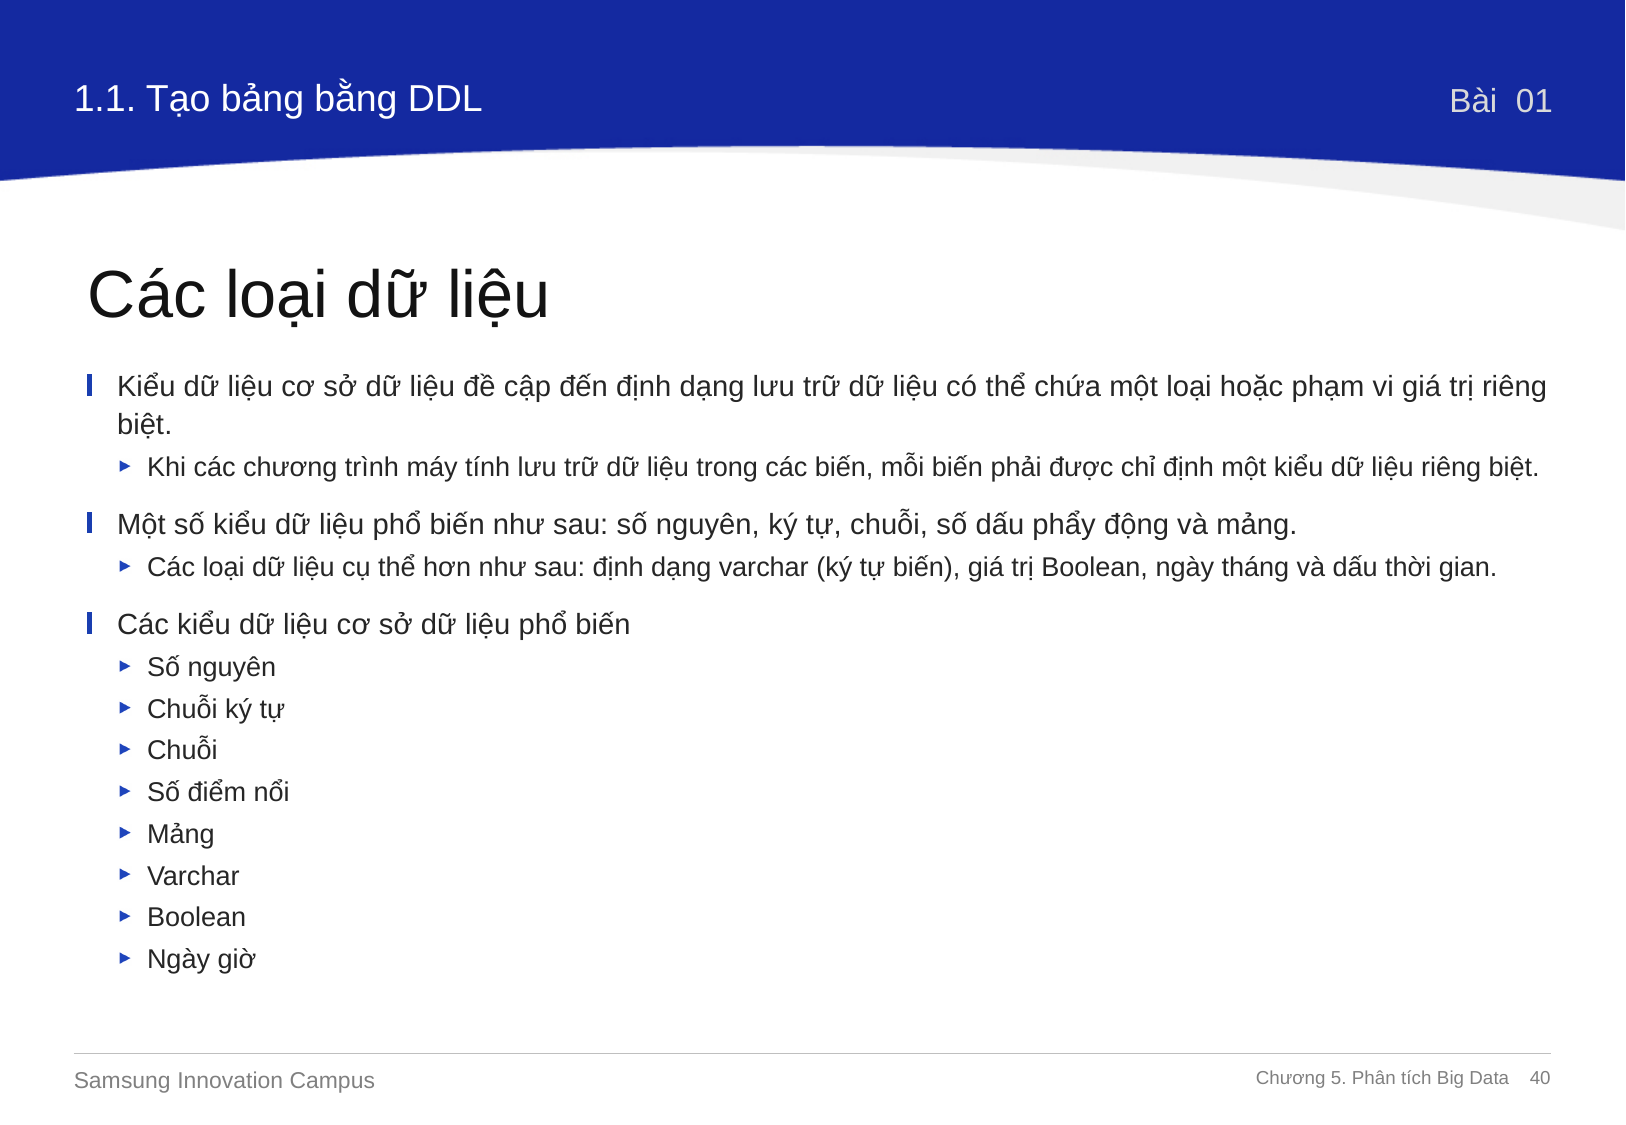

1.1. Tạo bảng bằng DDL
Bài  01
Các loại dữ liệu
Kiểu dữ liệu cơ sở dữ liệu đề cập đến định dạng lưu trữ dữ liệu có thể chứa một loại hoặc phạm vi giá trị riêng biệt.
Khi các chương trình máy tính lưu trữ dữ liệu trong các biến, mỗi biến phải được chỉ định một kiểu dữ liệu riêng biệt.
Một số kiểu dữ liệu phổ biến như sau: số nguyên, ký tự, chuỗi, số dấu phẩy động và mảng.
Các loại dữ liệu cụ thể hơn như sau: định dạng varchar (ký tự biến), giá trị Boolean, ngày tháng và dấu thời gian.
Các kiểu dữ liệu cơ sở dữ liệu phổ biến
Số nguyên
Chuỗi ký tự
Chuỗi
Số điểm nổi
Mảng
Varchar
Boolean
Ngày giờ